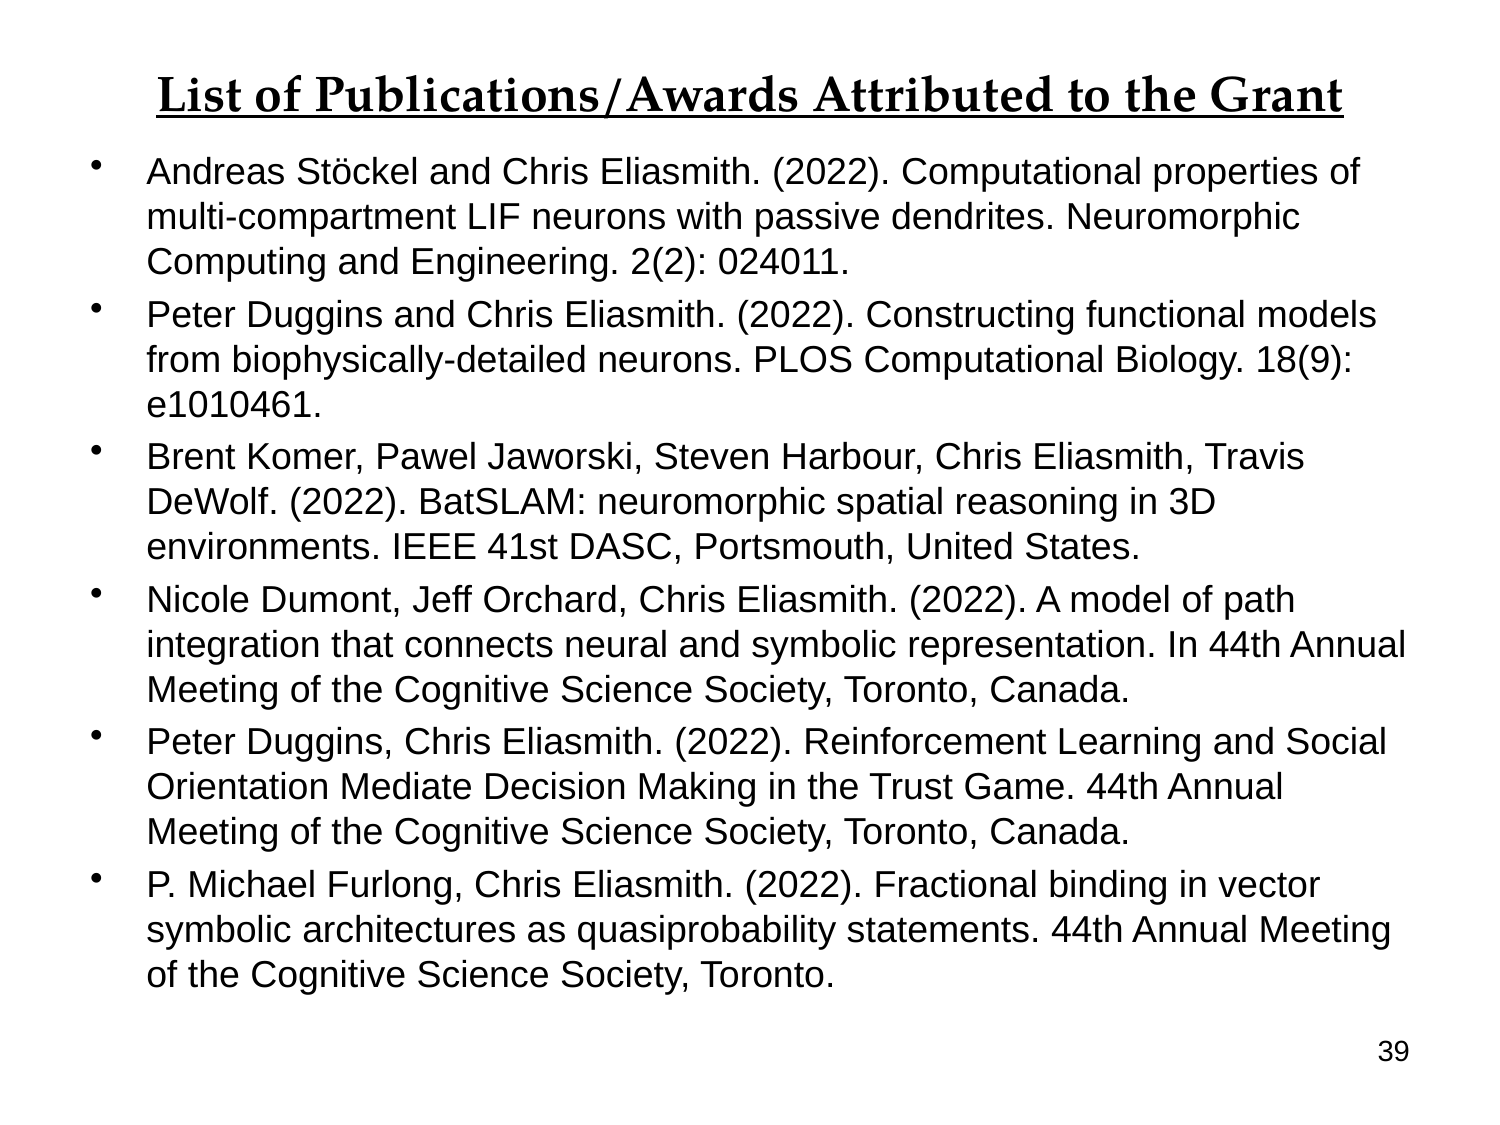

# List of Publications/Awards Attributed to the Grant
Andreas Stöckel and Chris Eliasmith. (2022). Computational properties of multi-compartment LIF neurons with passive dendrites. Neuromorphic Computing and Engineering. 2(2): 024011.
Peter Duggins and Chris Eliasmith. (2022). Constructing functional models from biophysically-detailed neurons. PLOS Computational Biology. 18(9): e1010461.
Brent Komer, Pawel Jaworski, Steven Harbour, Chris Eliasmith, Travis DeWolf. (2022). BatSLAM: neuromorphic spatial reasoning in 3D environments. IEEE 41st DASC, Portsmouth, United States.
Nicole Dumont, Jeff Orchard, Chris Eliasmith. (2022). A model of path integration that connects neural and symbolic representation. In 44th Annual Meeting of the Cognitive Science Society, Toronto, Canada.
Peter Duggins, Chris Eliasmith. (2022). Reinforcement Learning and Social Orientation Mediate Decision Making in the Trust Game. 44th Annual Meeting of the Cognitive Science Society, Toronto, Canada.
P. Michael Furlong, Chris Eliasmith. (2022). Fractional binding in vector symbolic architectures as quasiprobability statements. 44th Annual Meeting of the Cognitive Science Society, Toronto.
39